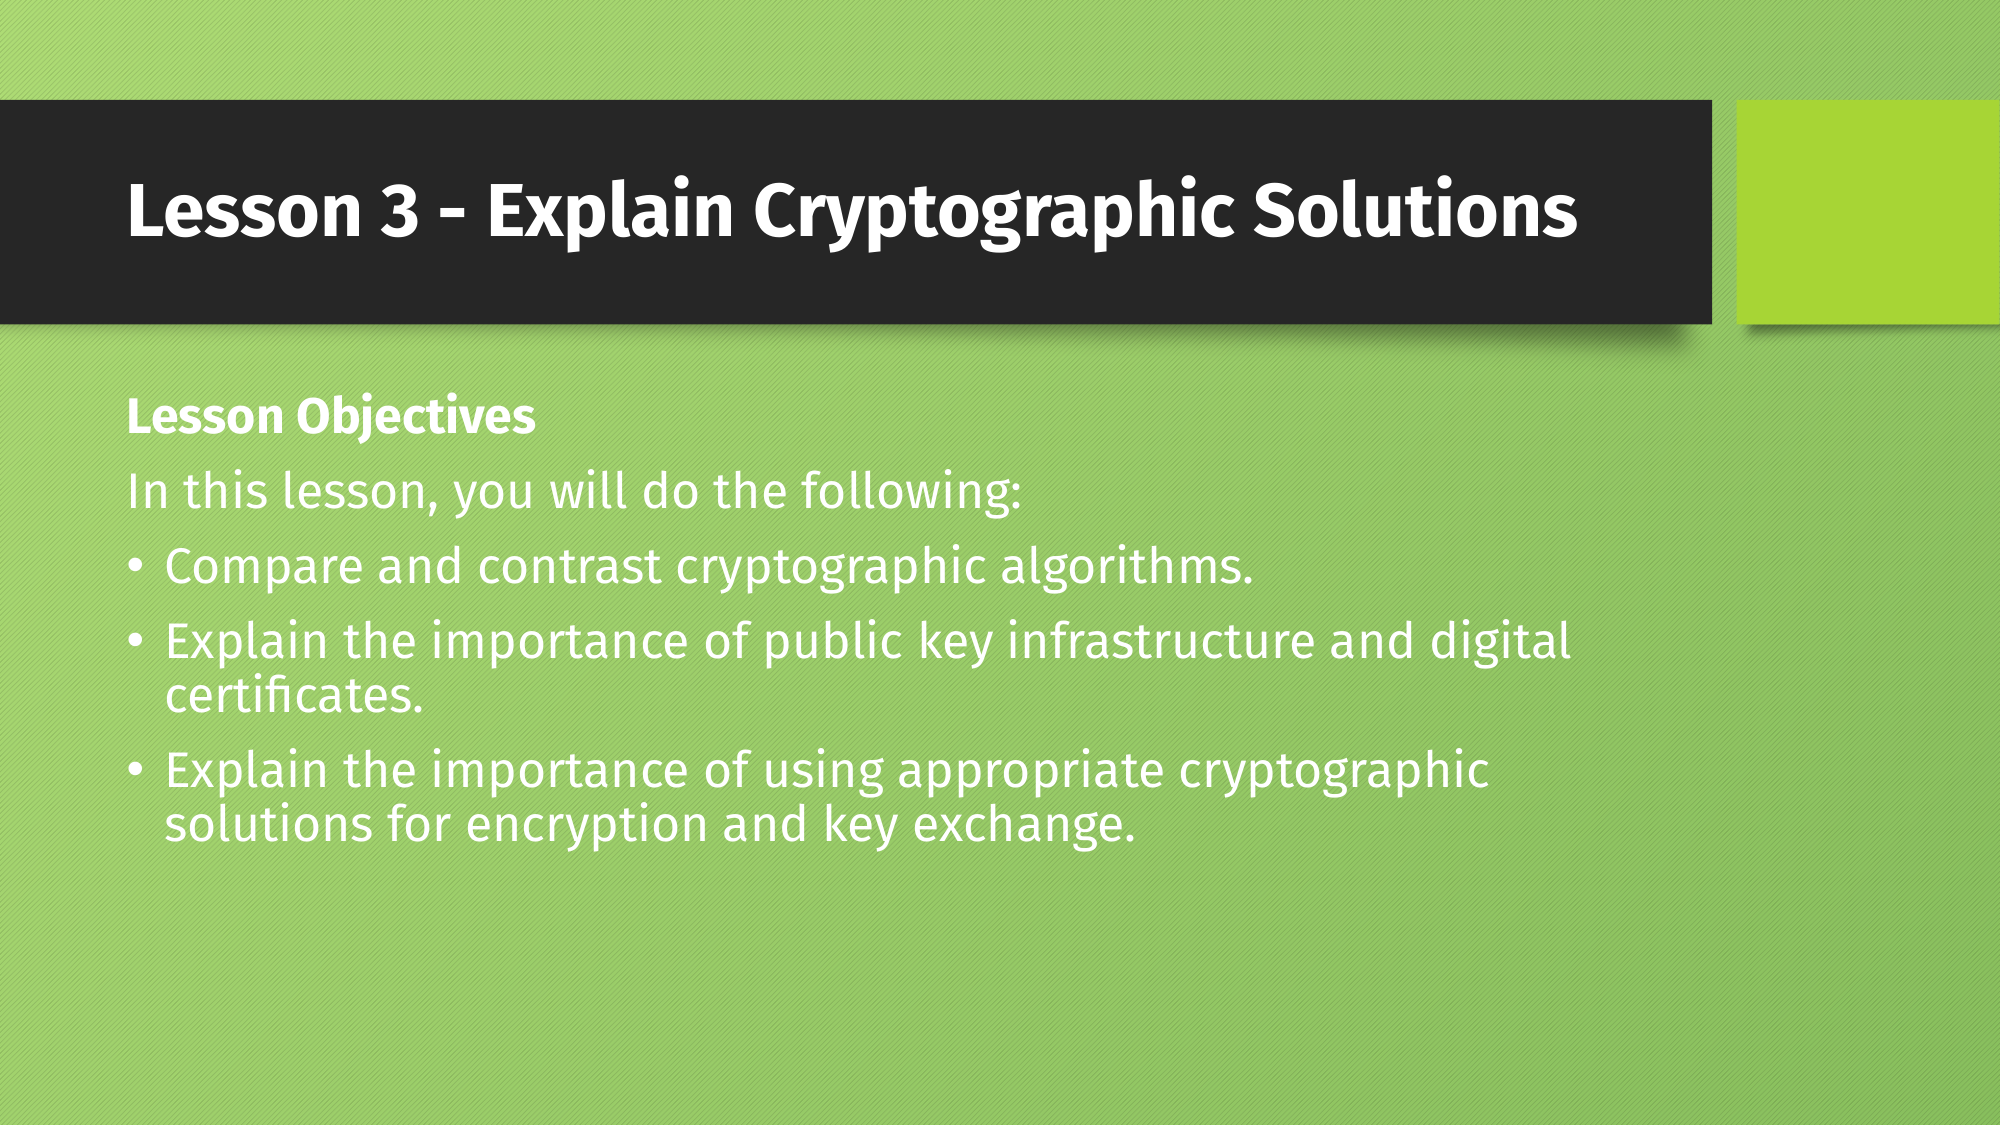

# Lesson 3 - Explain Cryptographic Solutions
Lesson Objectives
In this lesson, you will do the following:
Compare and contrast cryptographic algorithms.
Explain the importance of public key infrastructure and digital certificates.
Explain the importance of using appropriate cryptographic solutions for encryption and key exchange.